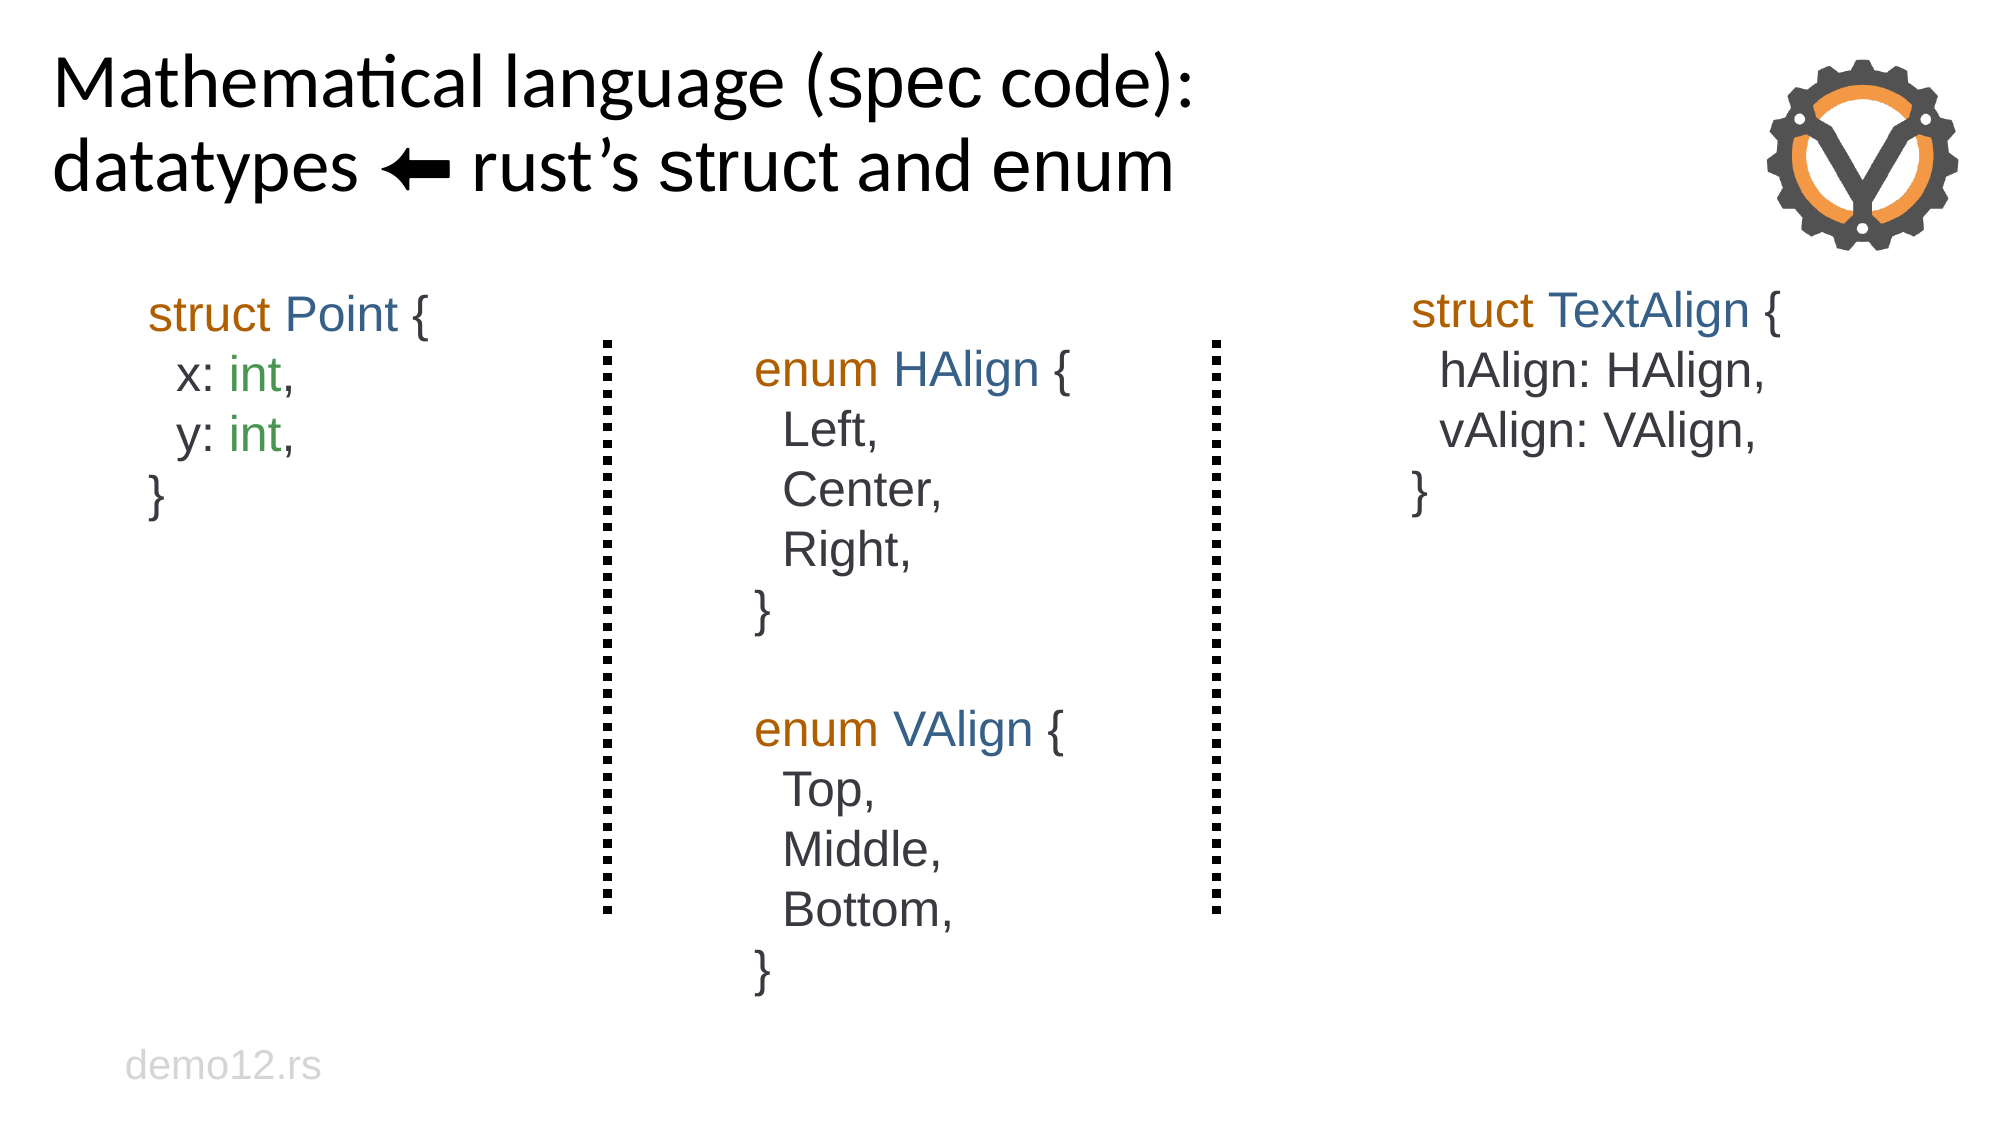

# Mathematical language (spec code): datatypes ⬅️ rust’s struct and enum

struct TextAlign {
  hAlign: HAlign,
  vAlign: VAlign,
}
enum HAlign {
  Left,
  Center,
  Right,
}

enum VAlign {
  Top,
  Middle,
  Bottom,
}
struct Point {
  x: int,
  y: int,
}

21
demo12.rs